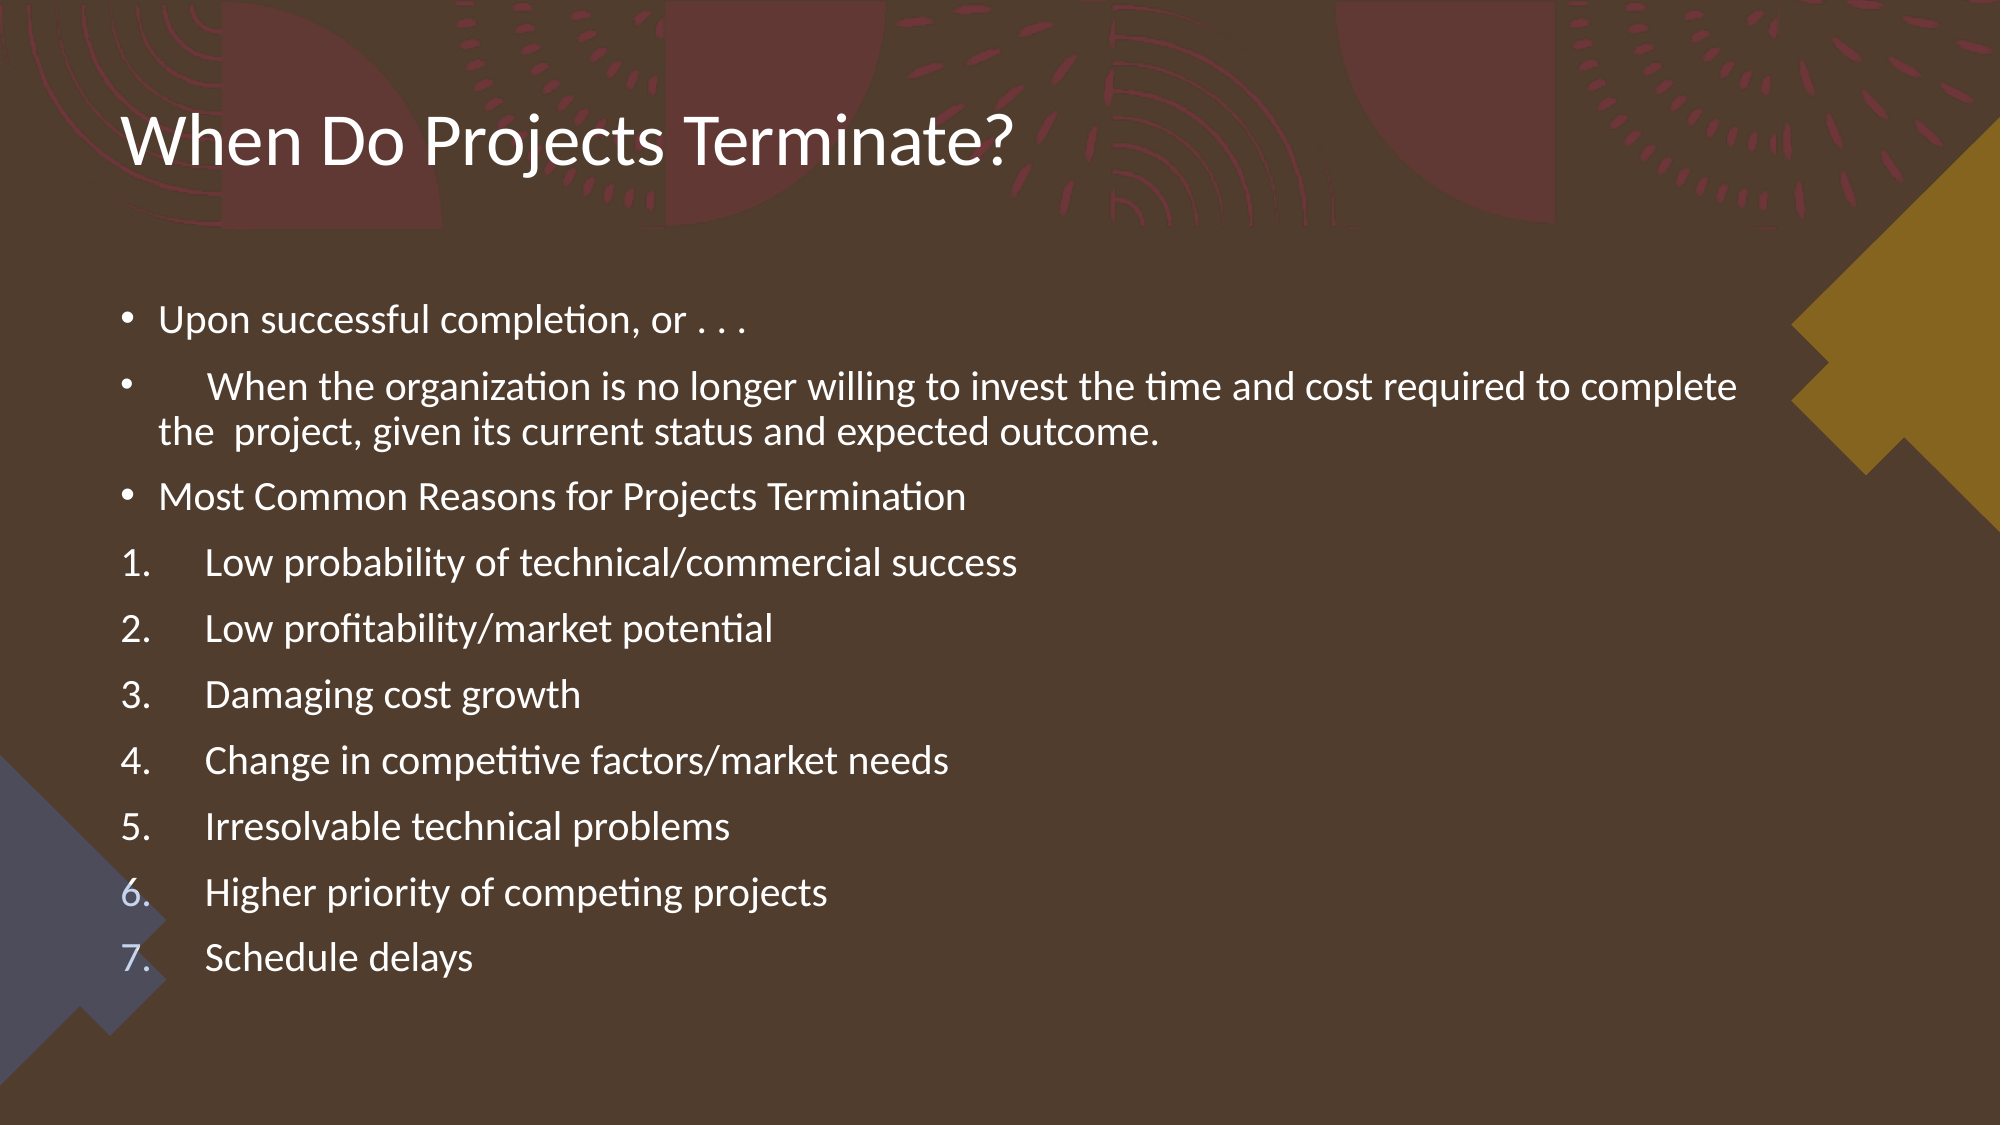

# When Do Projects Terminate?

Upon successful completion, or . . .
	When the organization is no longer willing to invest the time and cost required to complete the  project, given its current status and expected outcome.
Most Common Reasons for Projects Termination
Low probability of technical/commercial success
Low profitability/market potential
Damaging cost growth
Change in competitive factors/market needs
Irresolvable technical problems
Higher priority of competing projects
Schedule delays